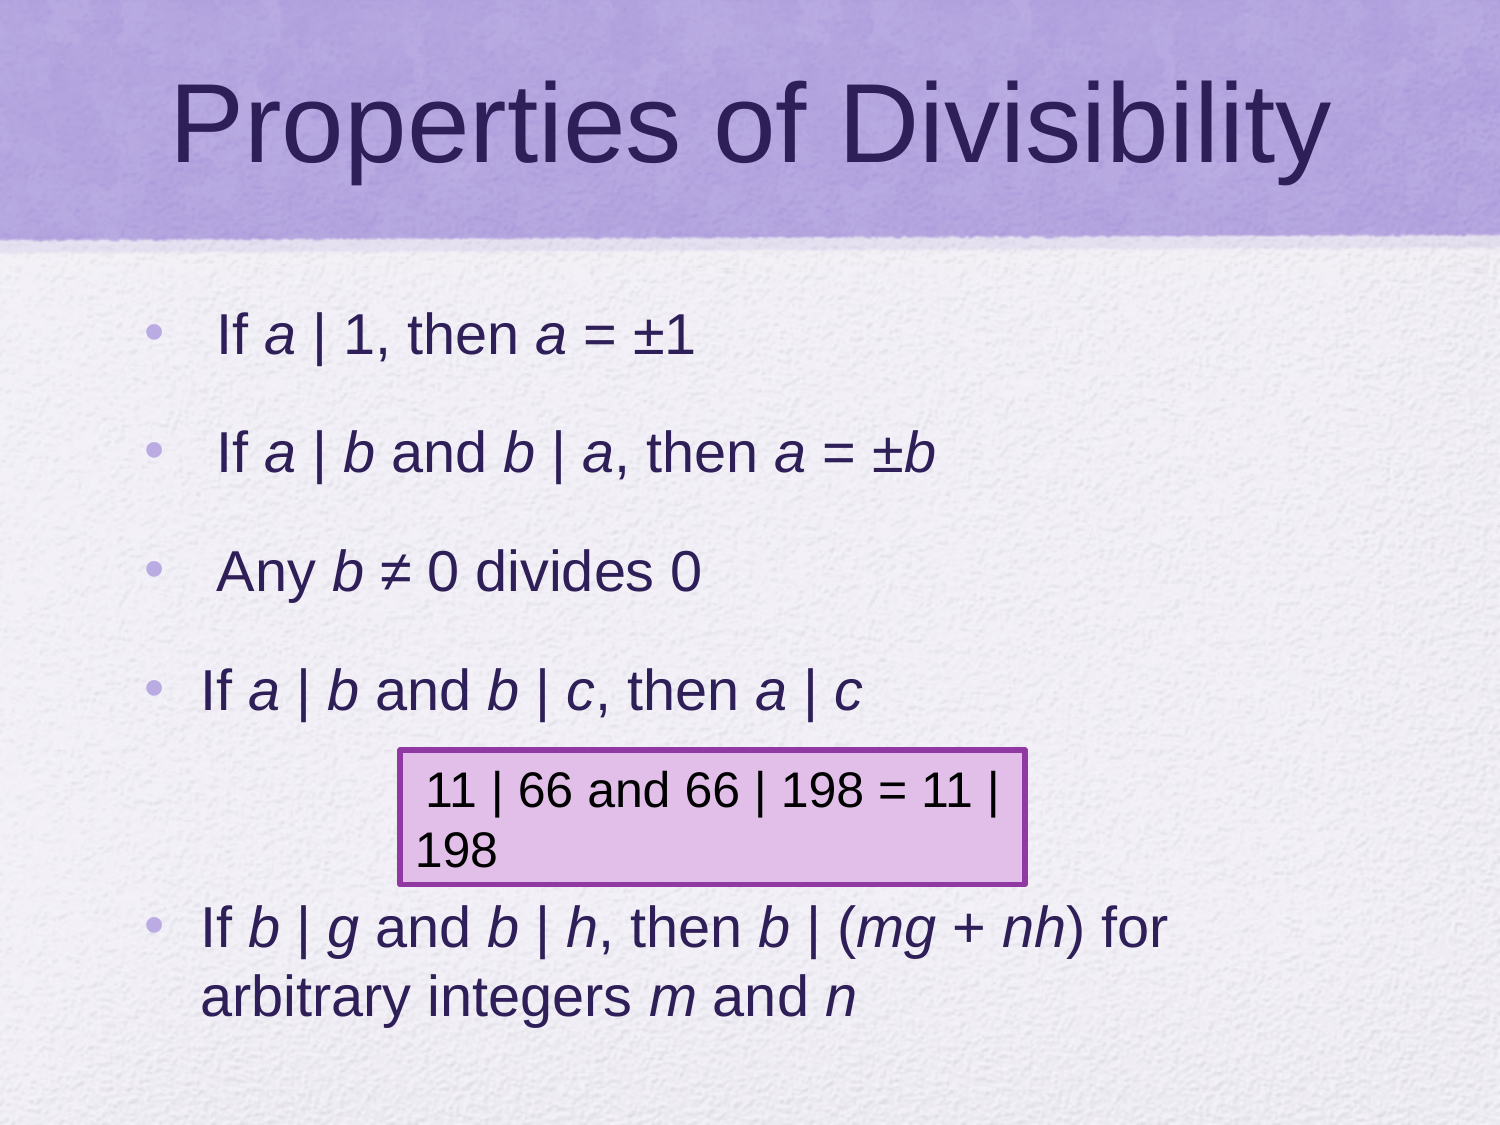

# Properties of Divisibility
 If a | 1, then a = ±1
 If a | b and b | a, then a = ±b
 Any b ≠ 0 divides 0
If a | b and b | c, then a | c

If b | g and b | h, then b | (mg + nh) for arbitrary integers m and n
 11 | 66 and 66 | 198 = 11 | 198